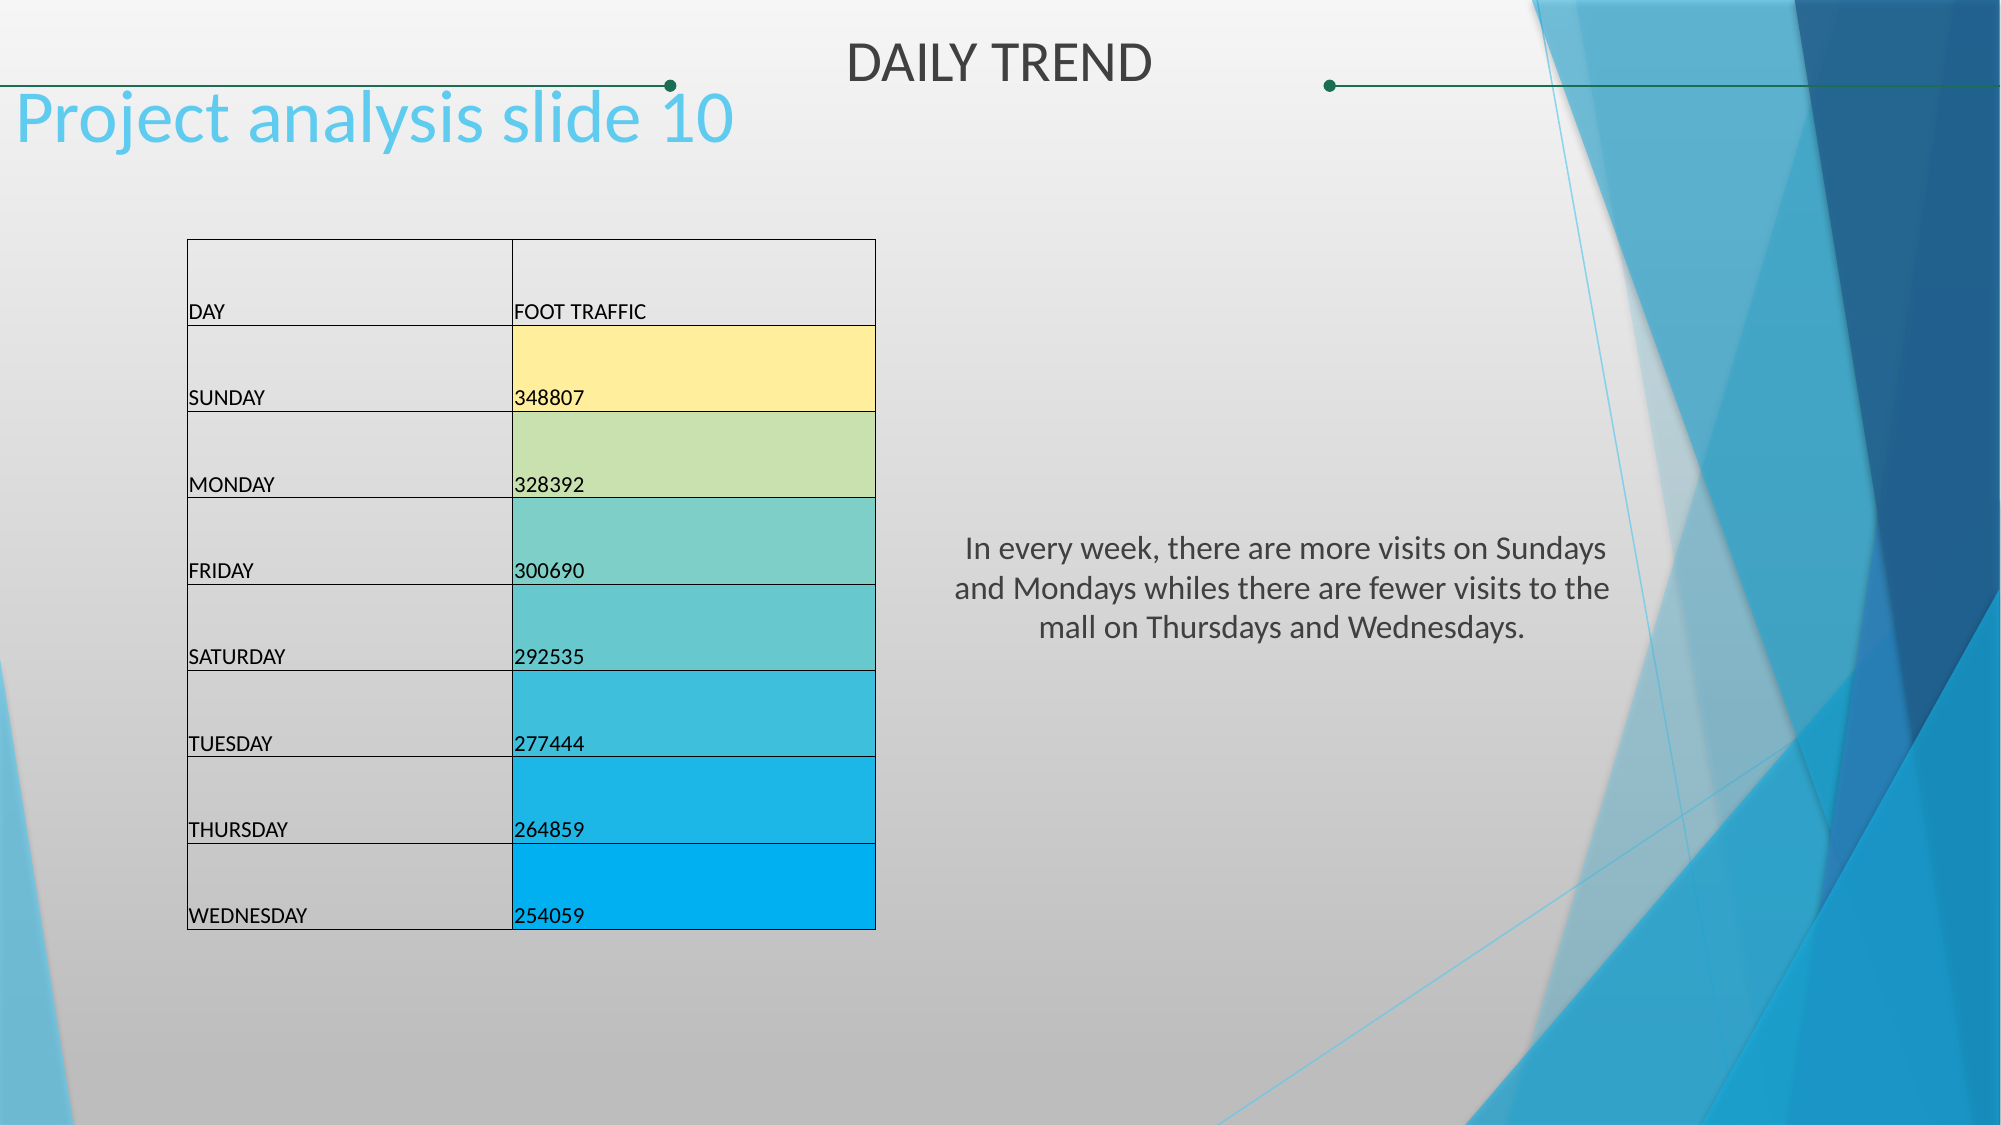

DAILY TREND
Project analysis slide 10
| DAY | FOOT TRAFFIC |
| --- | --- |
| SUNDAY | 348807 |
| MONDAY | 328392 |
| FRIDAY | 300690 |
| SATURDAY | 292535 |
| TUESDAY | 277444 |
| THURSDAY | 264859 |
| WEDNESDAY | 254059 |
 In every week, there are more visits on Sundays and Mondays whiles there are fewer visits to the mall on Thursdays and Wednesdays.